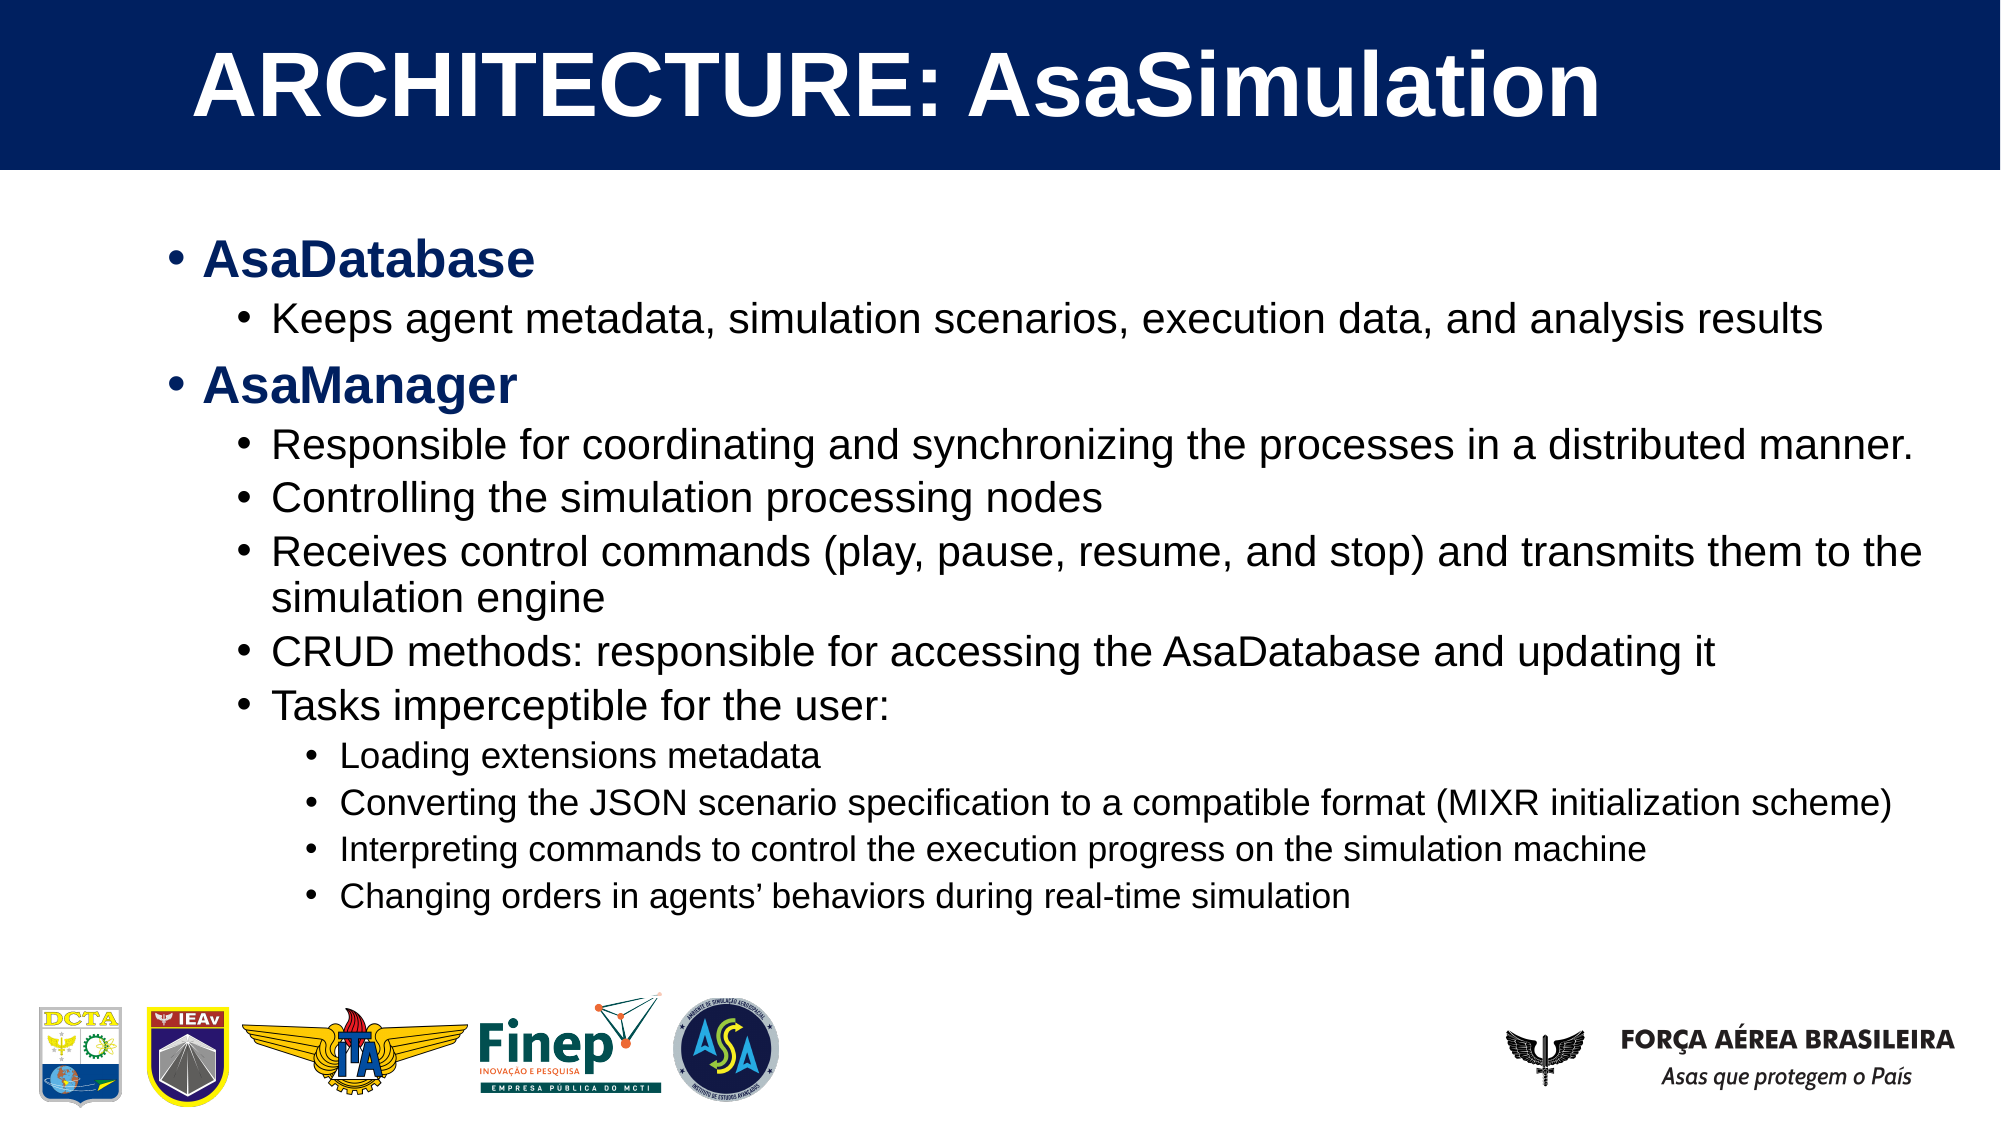

# ARCHITECTURE: AsaSimulation

AsaDatabase
Keeps agent metadata, simulation scenarios, execution data, and analysis results
AsaManager
Responsible for coordinating and synchronizing the processes in a distributed manner.
Controlling the simulation processing nodes
Receives control commands (play, pause, resume, and stop) and transmits them to the simulation engine
CRUD methods: responsible for accessing the AsaDatabase and updating it
Tasks imperceptible for the user:
Loading extensions metadata
Converting the JSON scenario specification to a compatible format (MIXR initialization scheme)
Interpreting commands to control the execution progress on the simulation machine
Changing orders in agents’ behaviors during real-time simulation